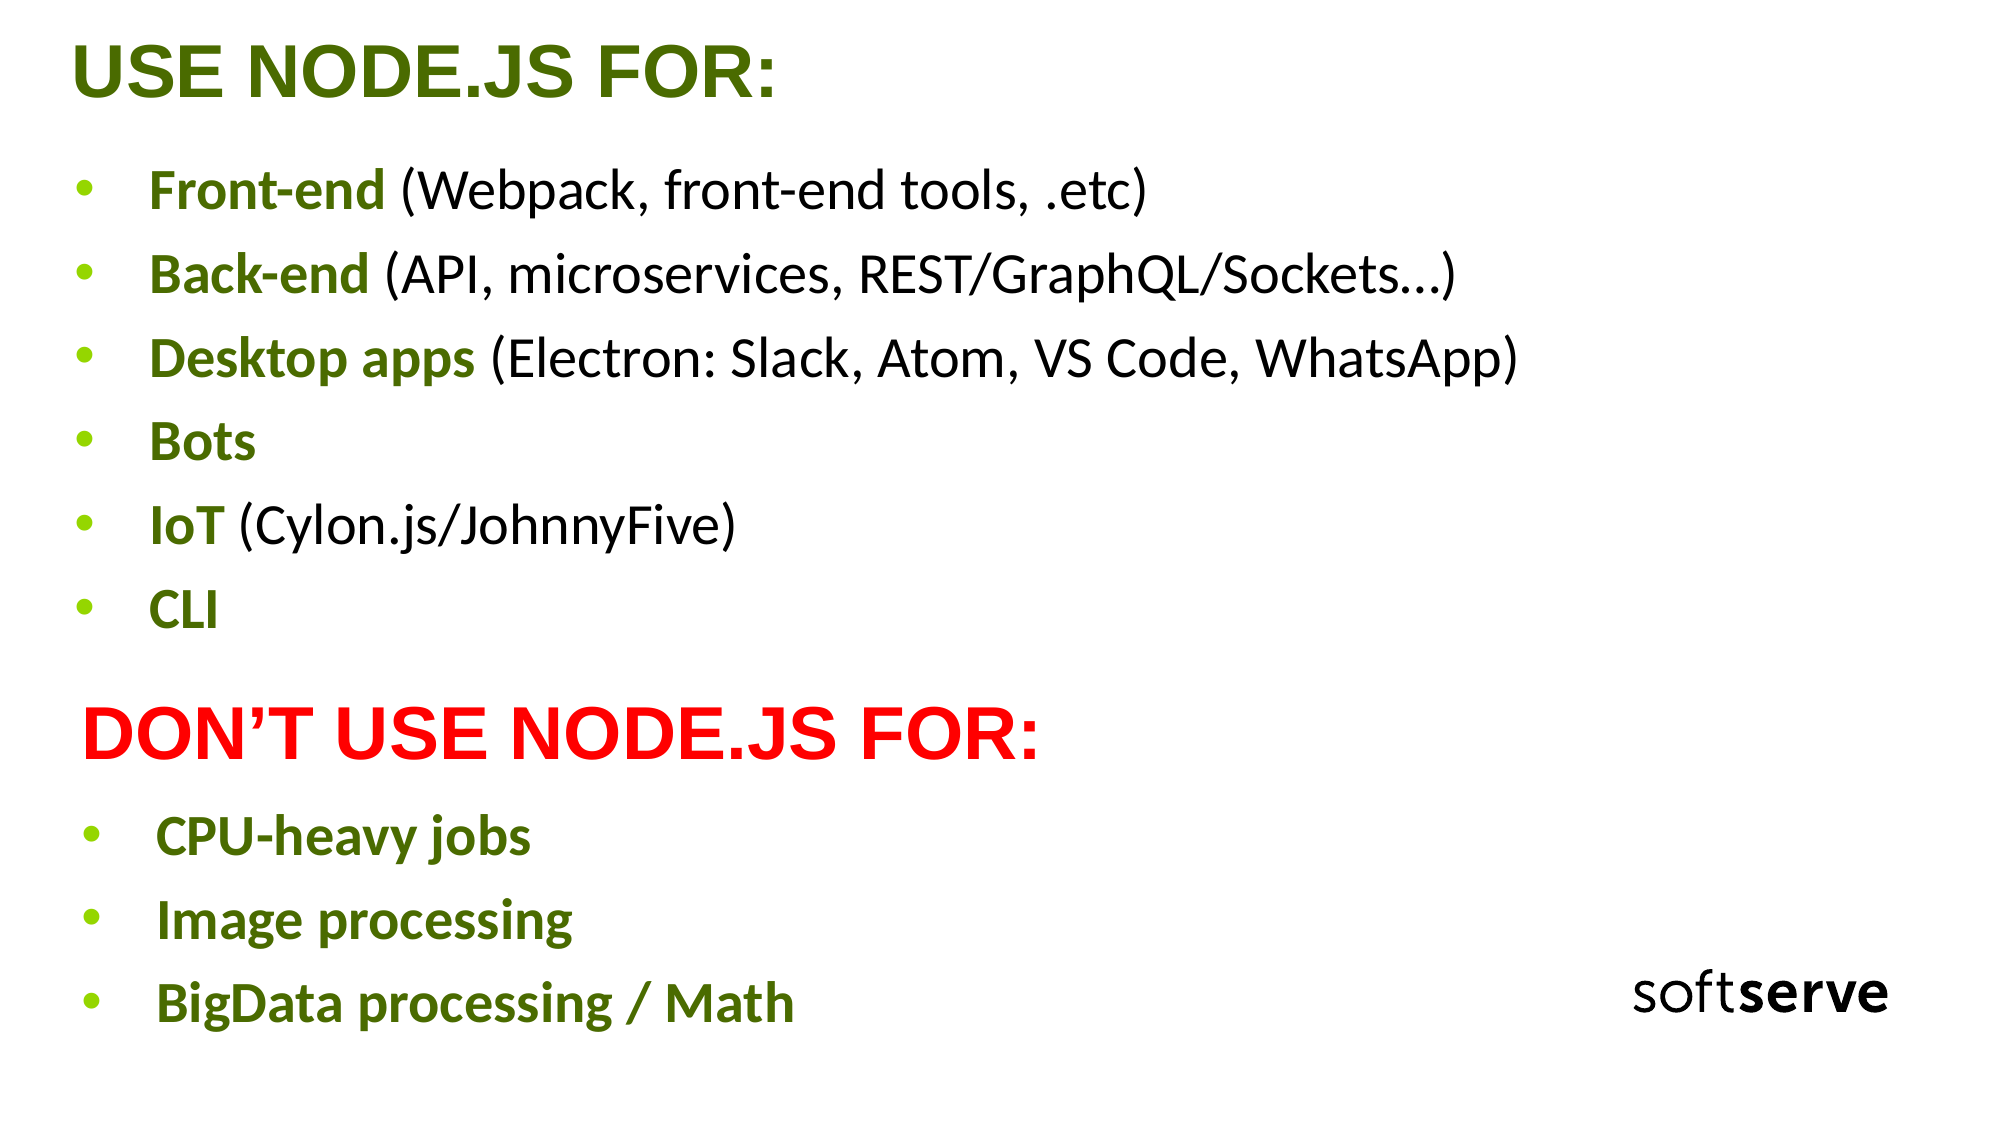

# USE NODE.JS FOR:
Front-end (Webpack, front-end tools, .etc)
Back-end (API, microservices, REST/GraphQL/Sockets…)
Desktop apps (Electron: Slack, Atom, VS Code, WhatsApp)
Bots
IoT (Cylon.js/JohnnyFive)
CLI
DON’T USE NODE.JS FOR:
CPU-heavy jobs
Image processing
BigData processing / Math